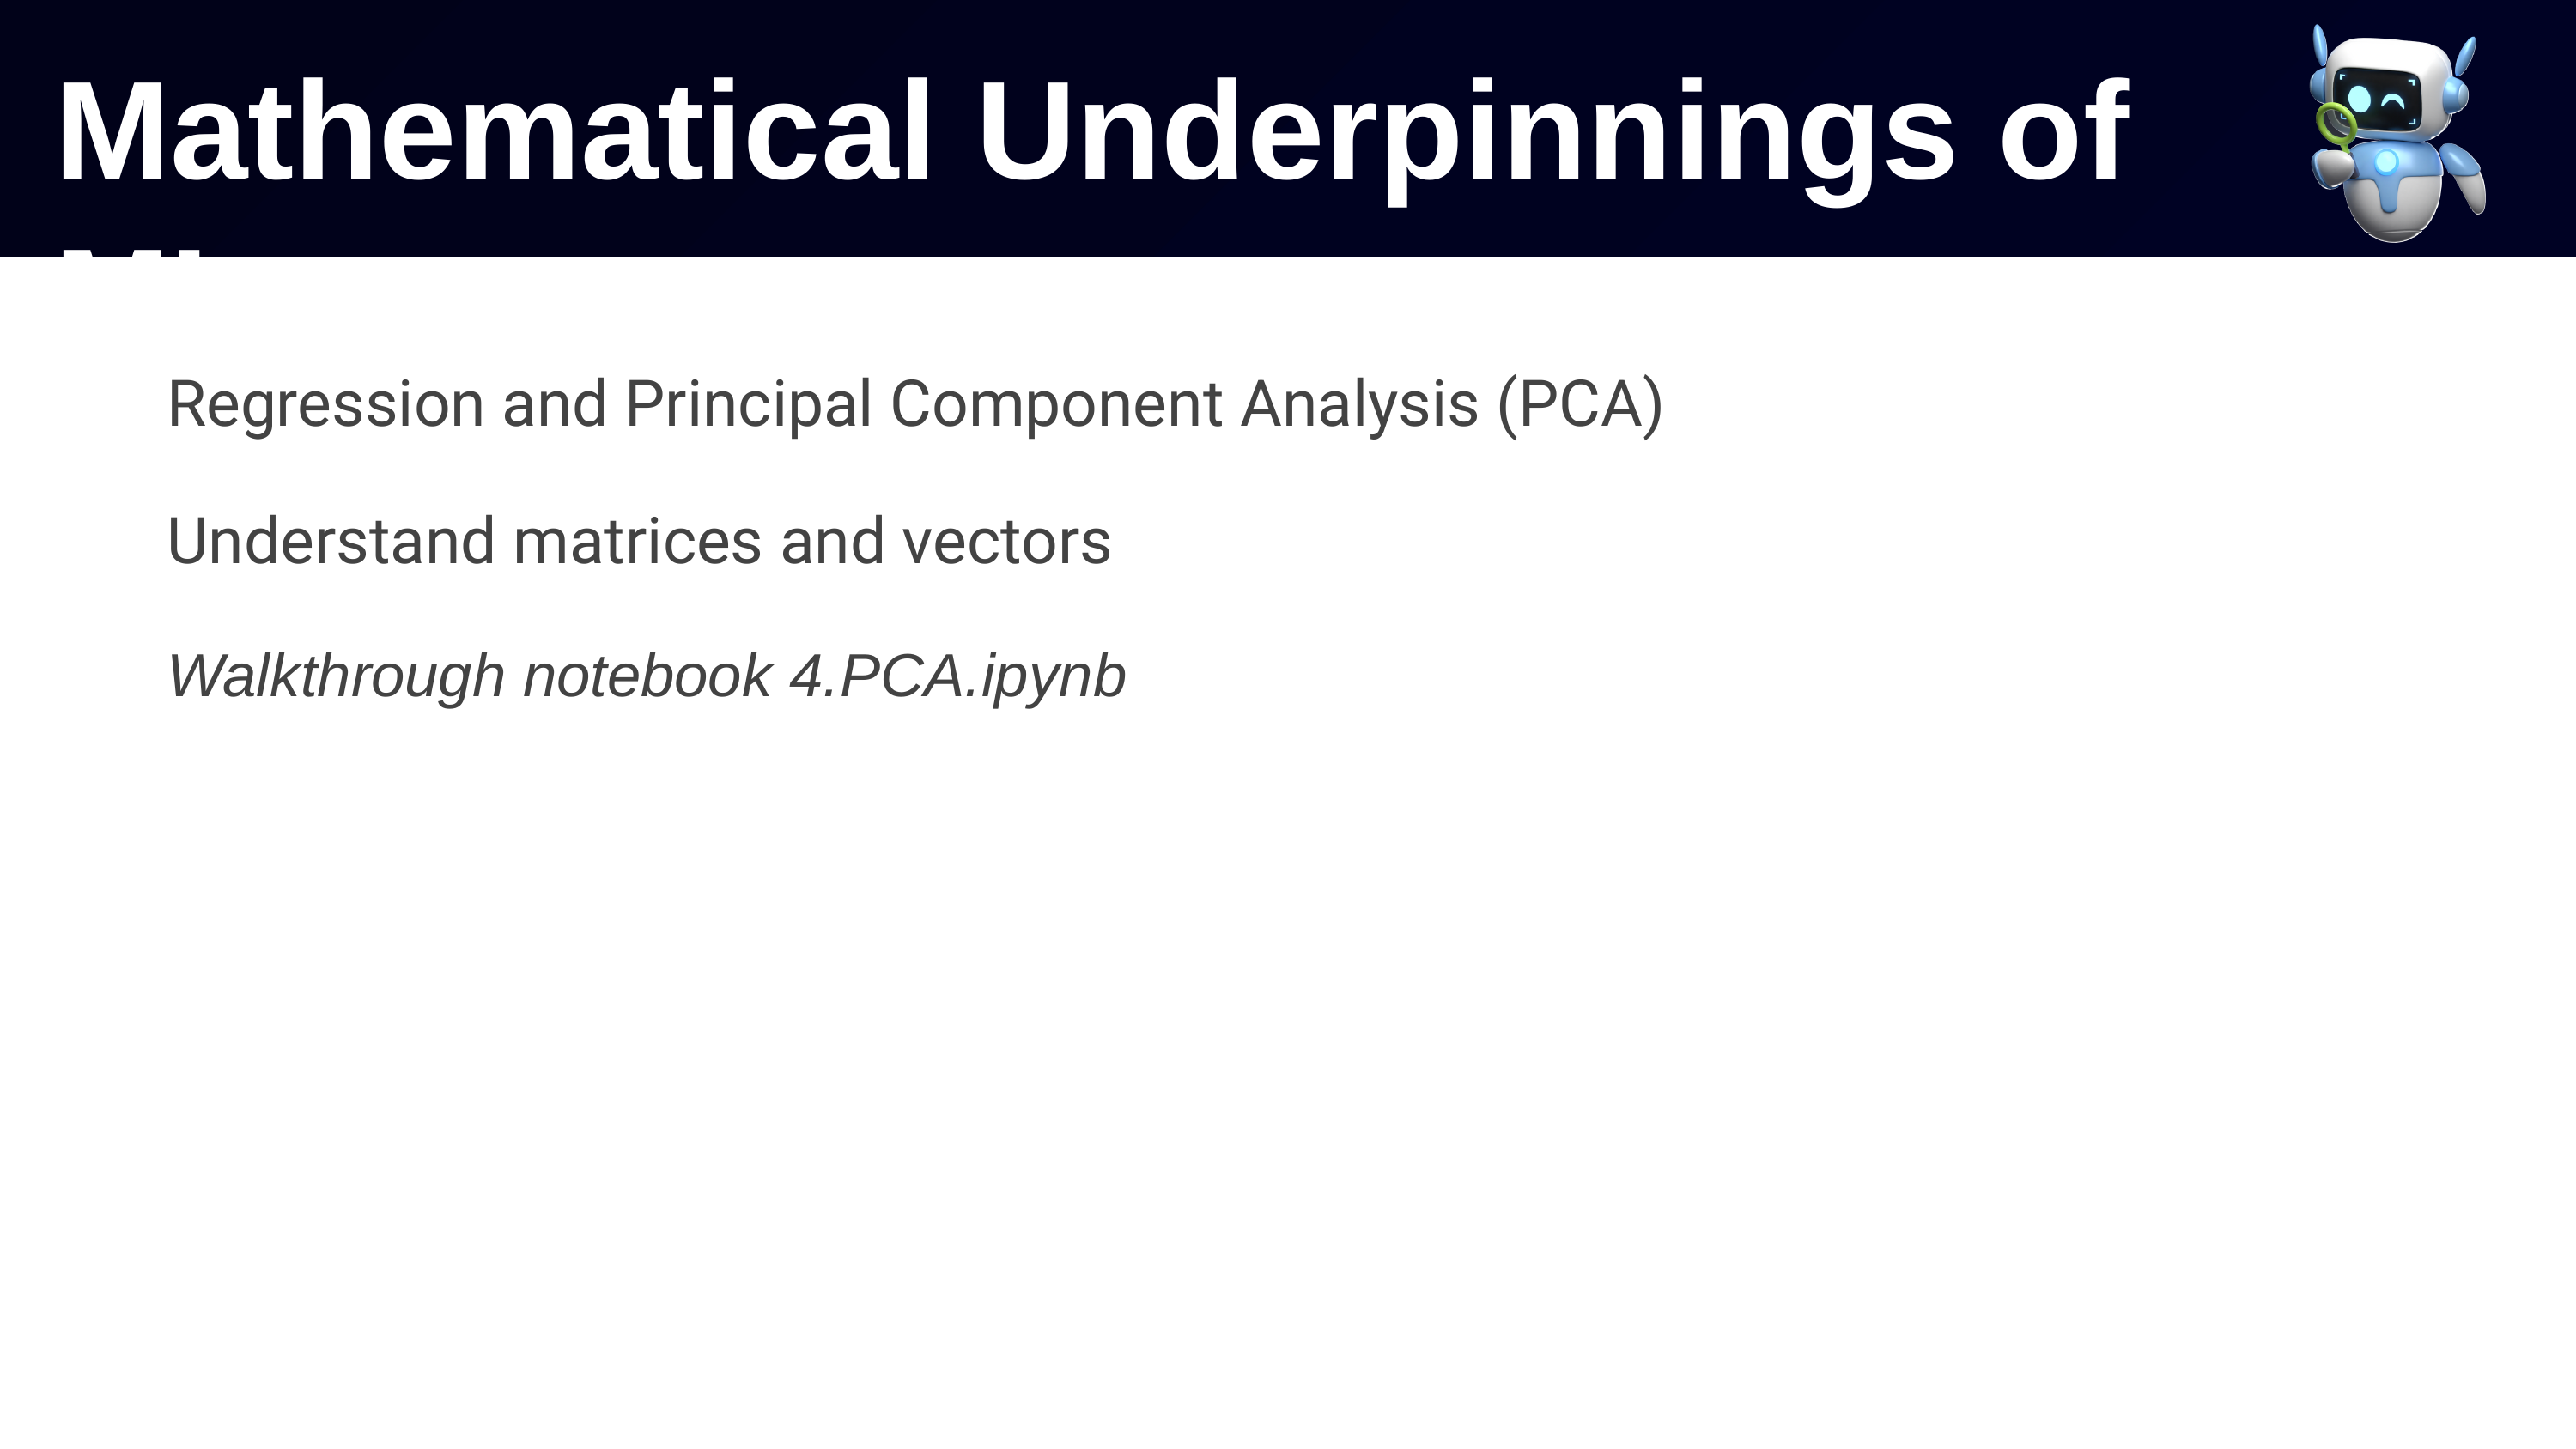

Mathematical Underpinnings of ML
Regression and Principal Component Analysis (PCA)

Understand matrices and vectors

Walkthrough notebook 4.PCA.ipynb